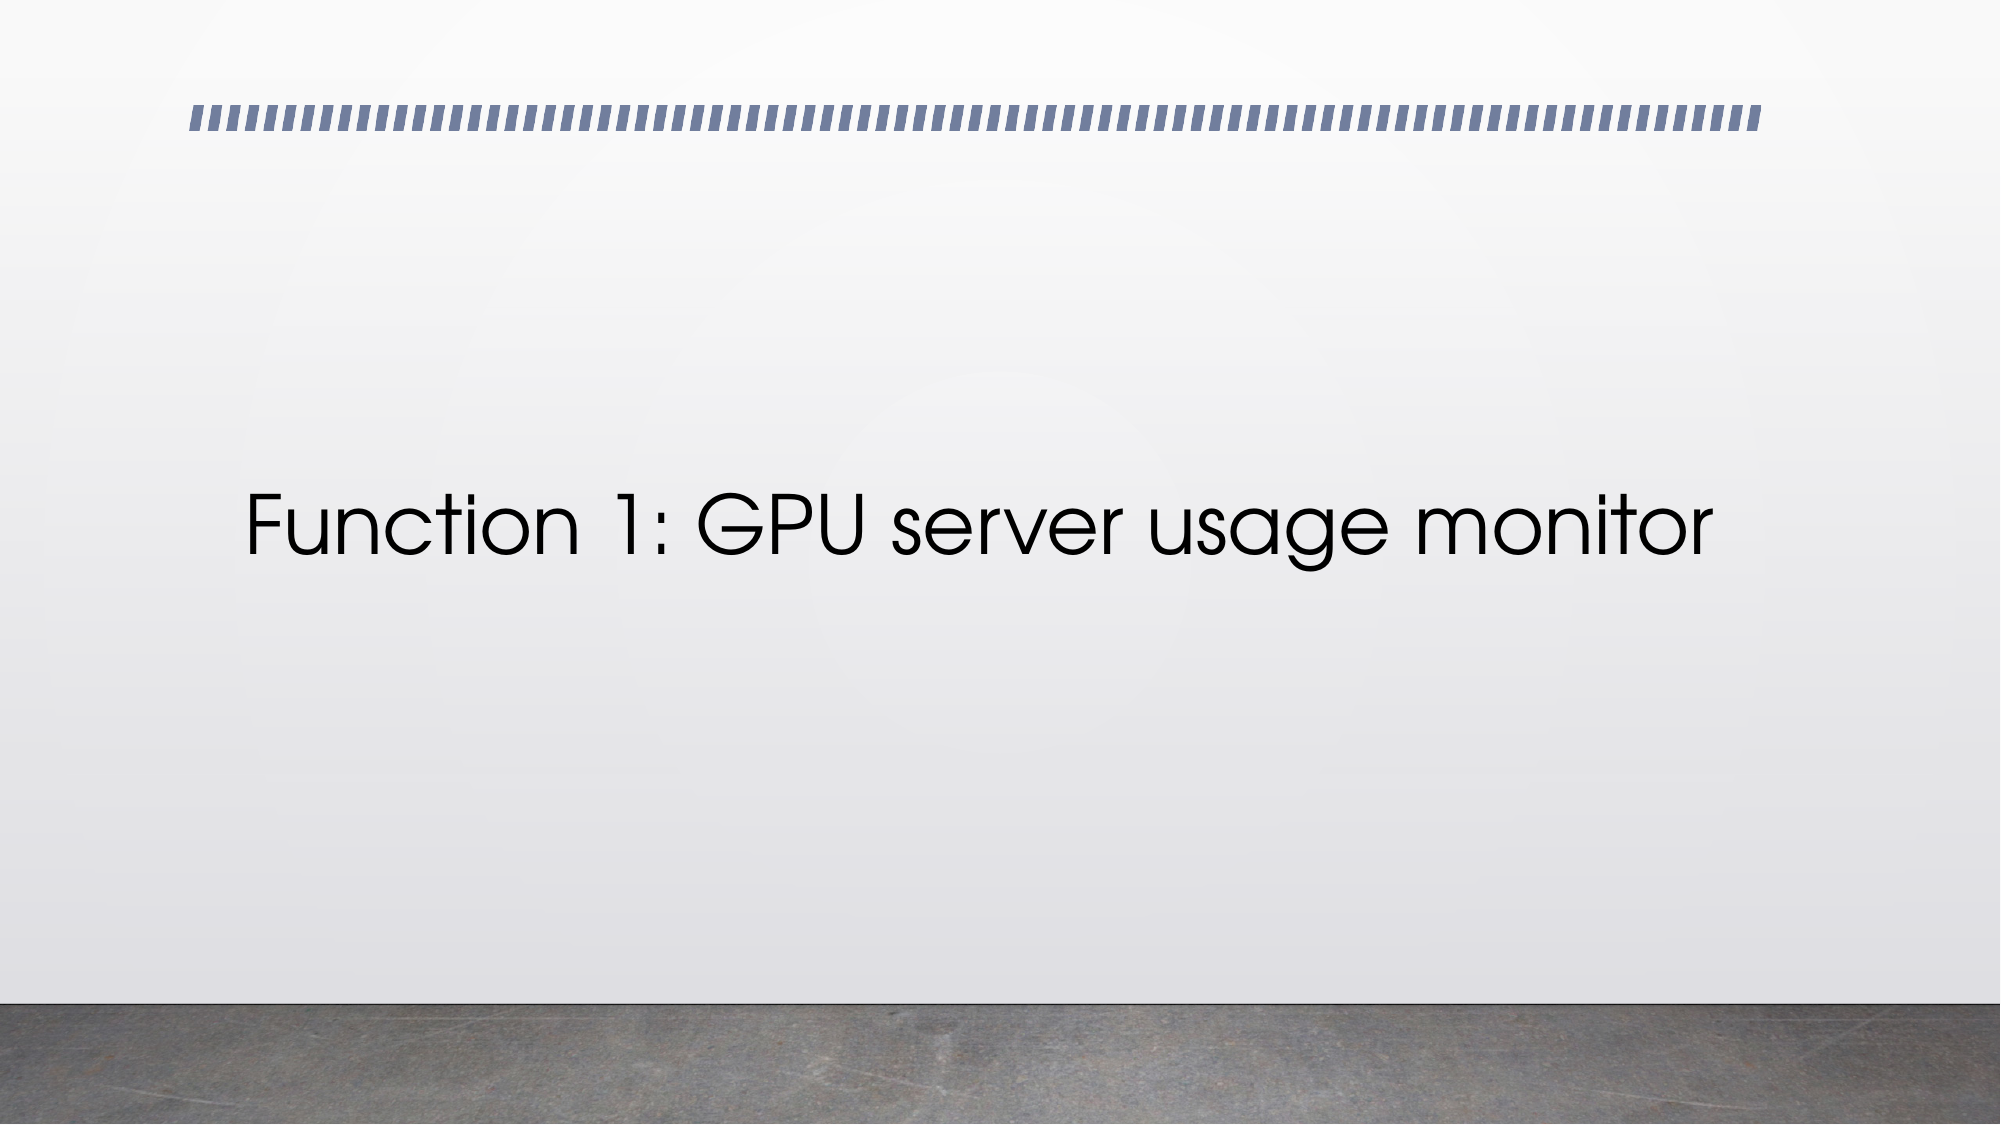

# Function 1: GPU server usage monitor